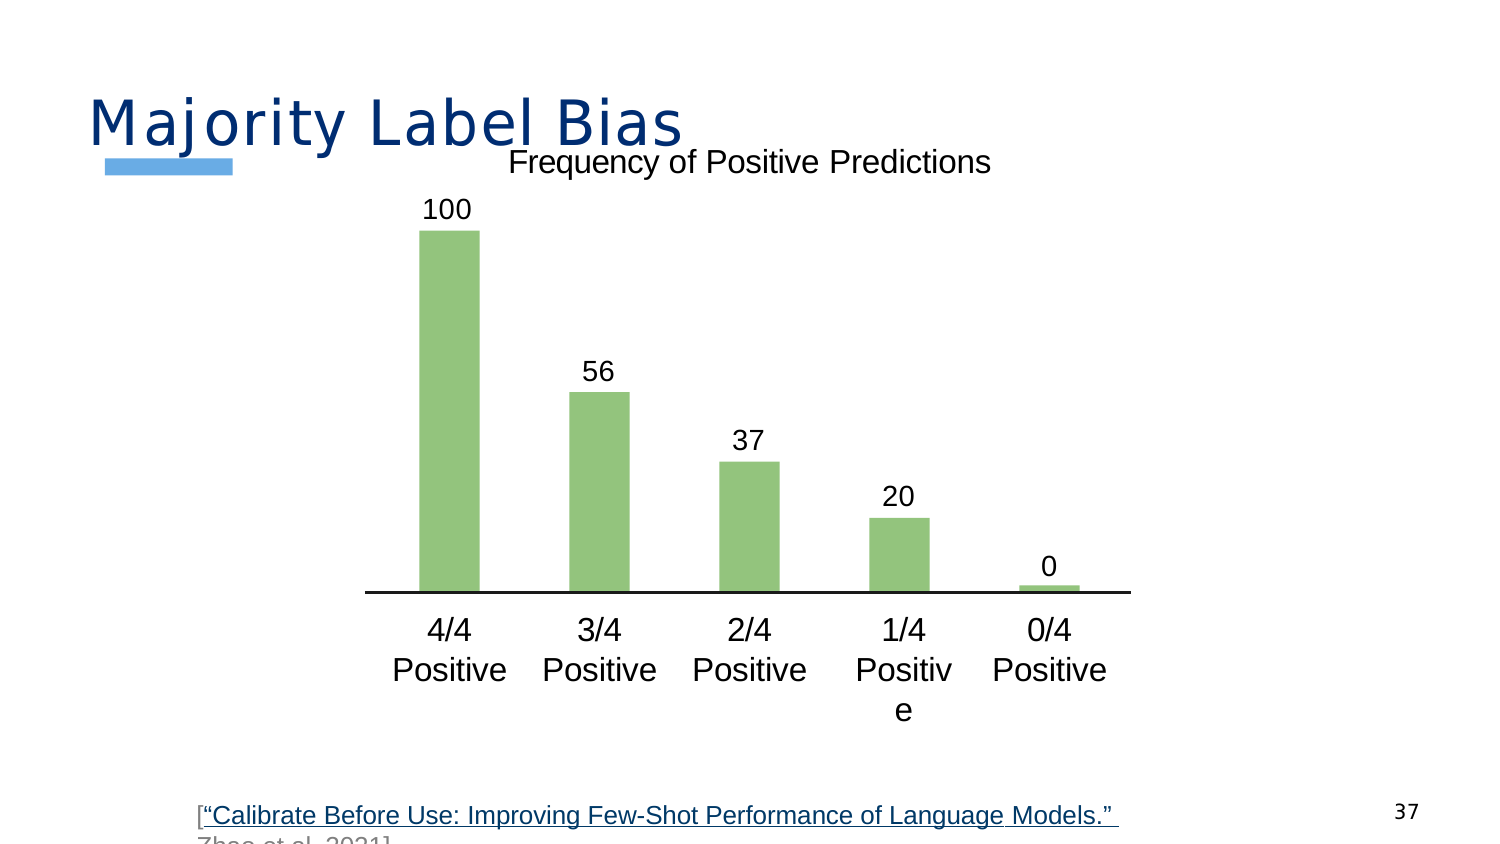

# Majority Label Bias
Frequency of Positive Predictions
100

56
37
20
0
4/4
Positive
3/4
Positive
2/4
Positive
1/4
Positive
0/4
Positive
[“Calibrate Before Use: Improving Few-Shot Performance of Language Models.” Zhao et al. 2021]